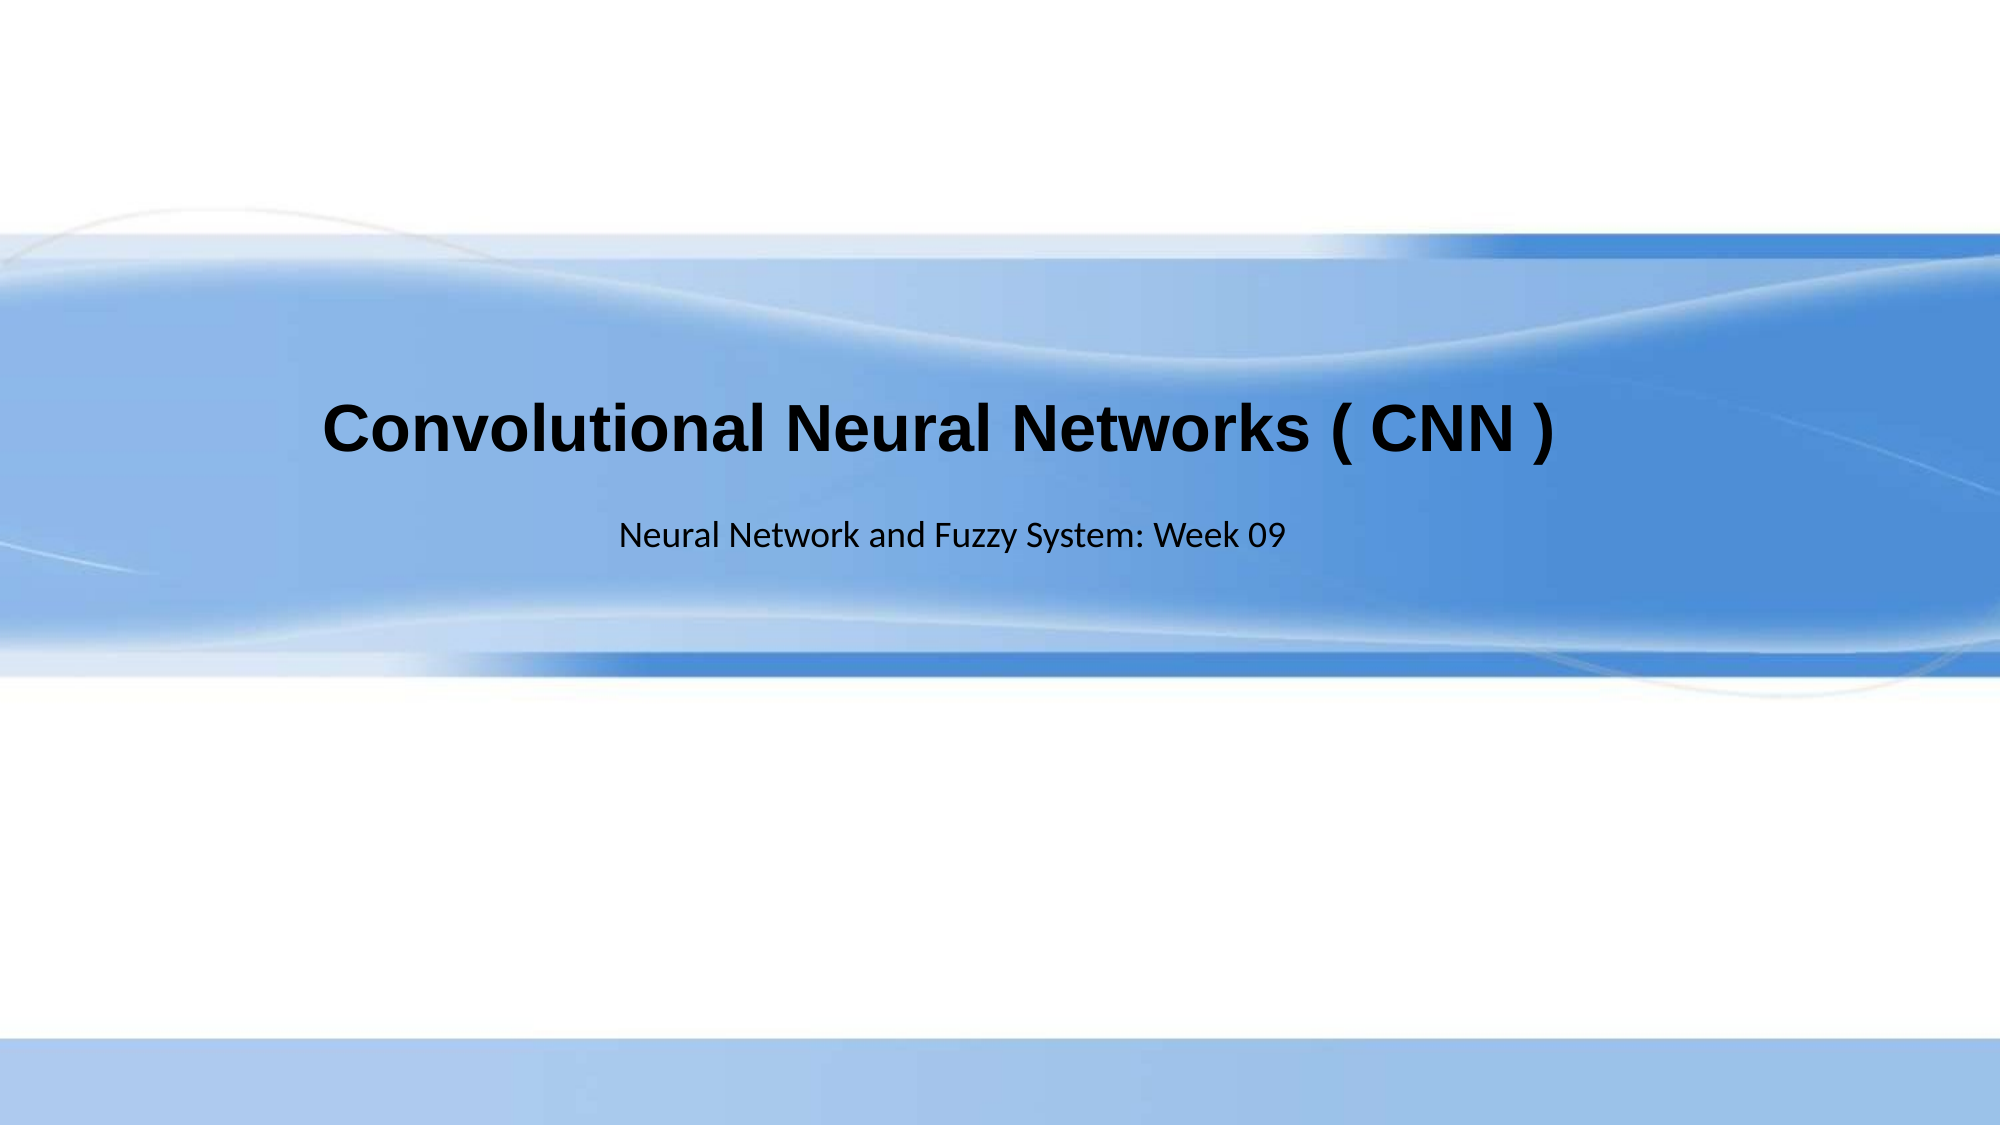

Convolutional Neural Networks ( CNN )
Neural Network and Fuzzy System: Week 09